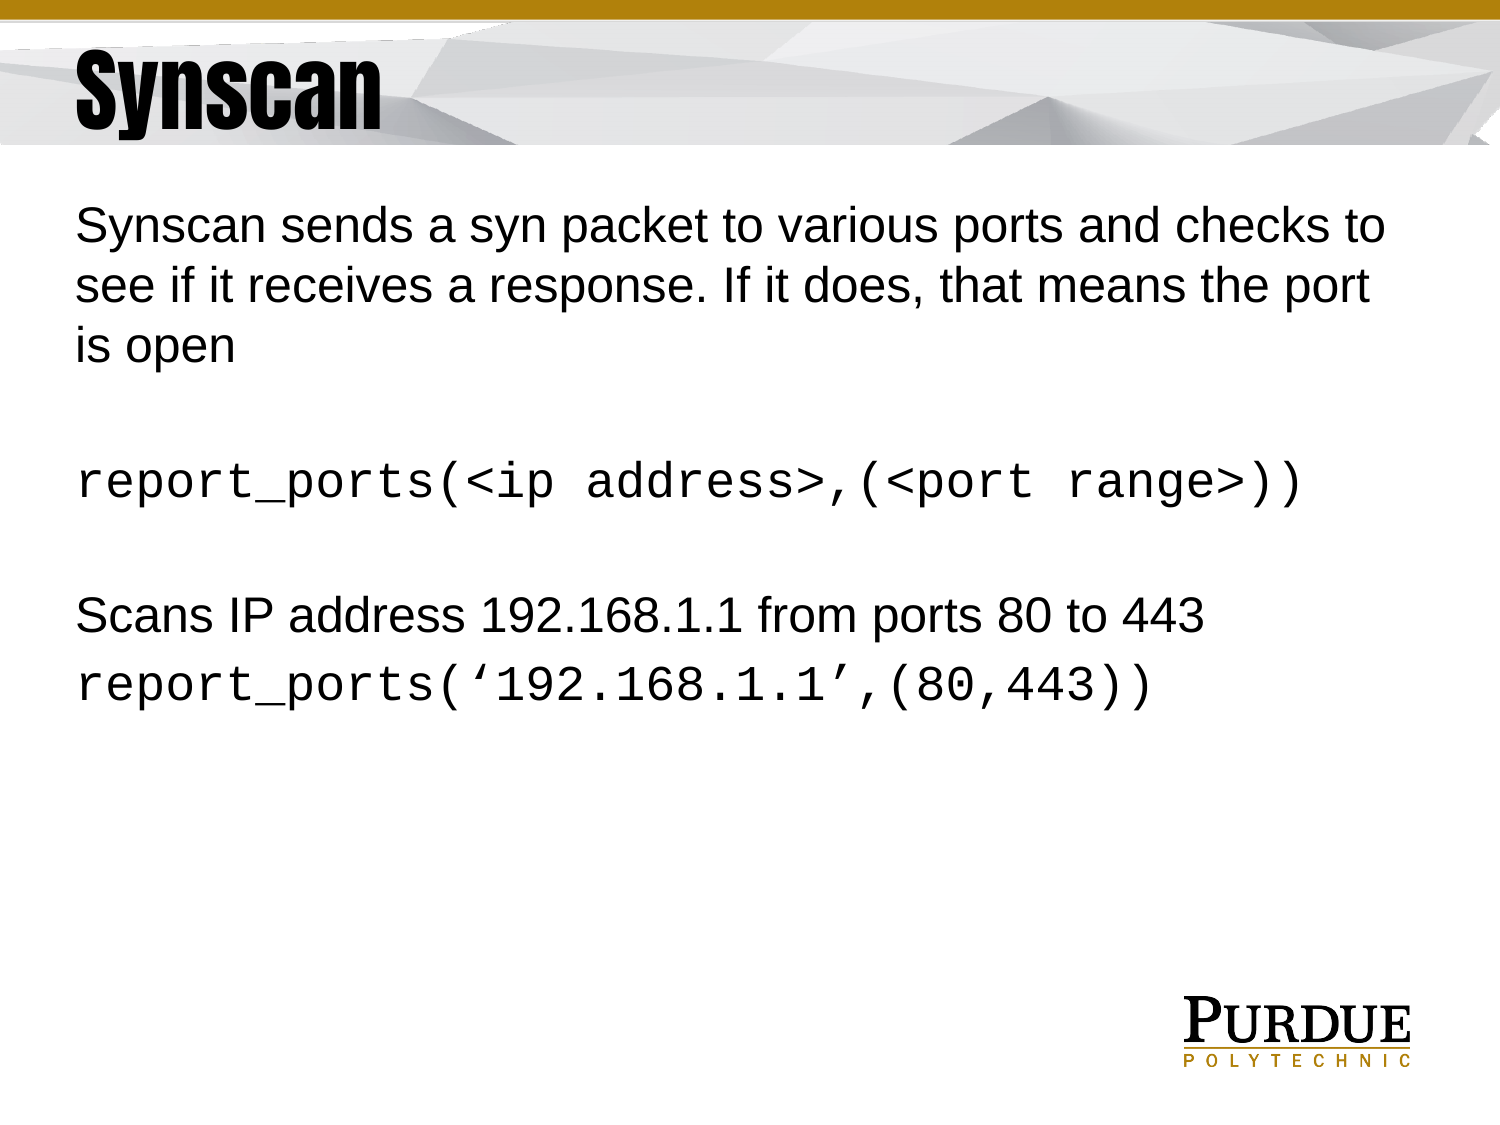

Synscan
Synscan sends a syn packet to various ports and checks to see if it receives a response. If it does, that means the port is open

report_ports(<ip address>,(<port range>))

Scans IP address 192.168.1.1 from ports 80 to 443
report_ports(‘192.168.1.1’,(80,443))